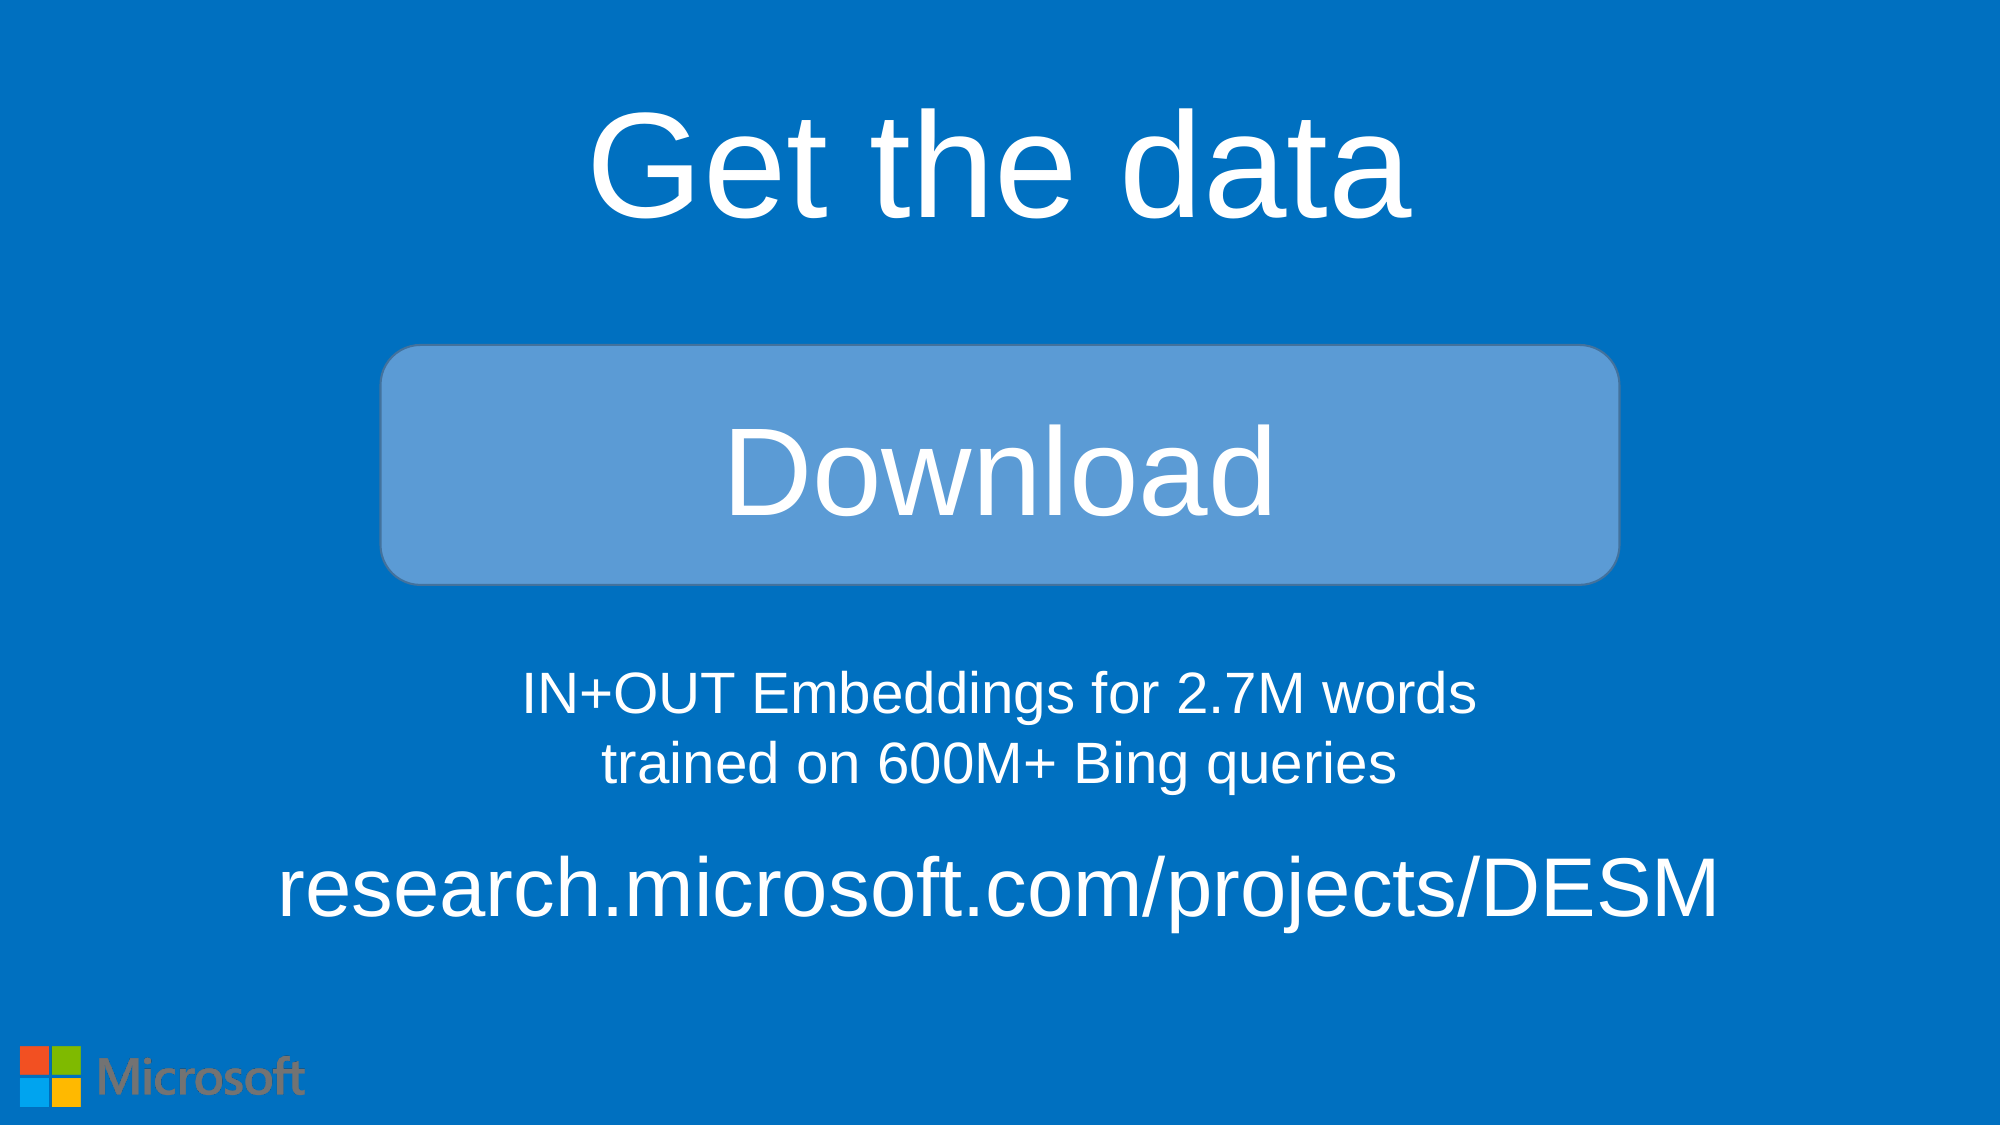

# Get the data
Download
IN+OUT Embeddings for 2.7M words
trained on 600M+ Bing queries
research.microsoft.com/projects/DESM